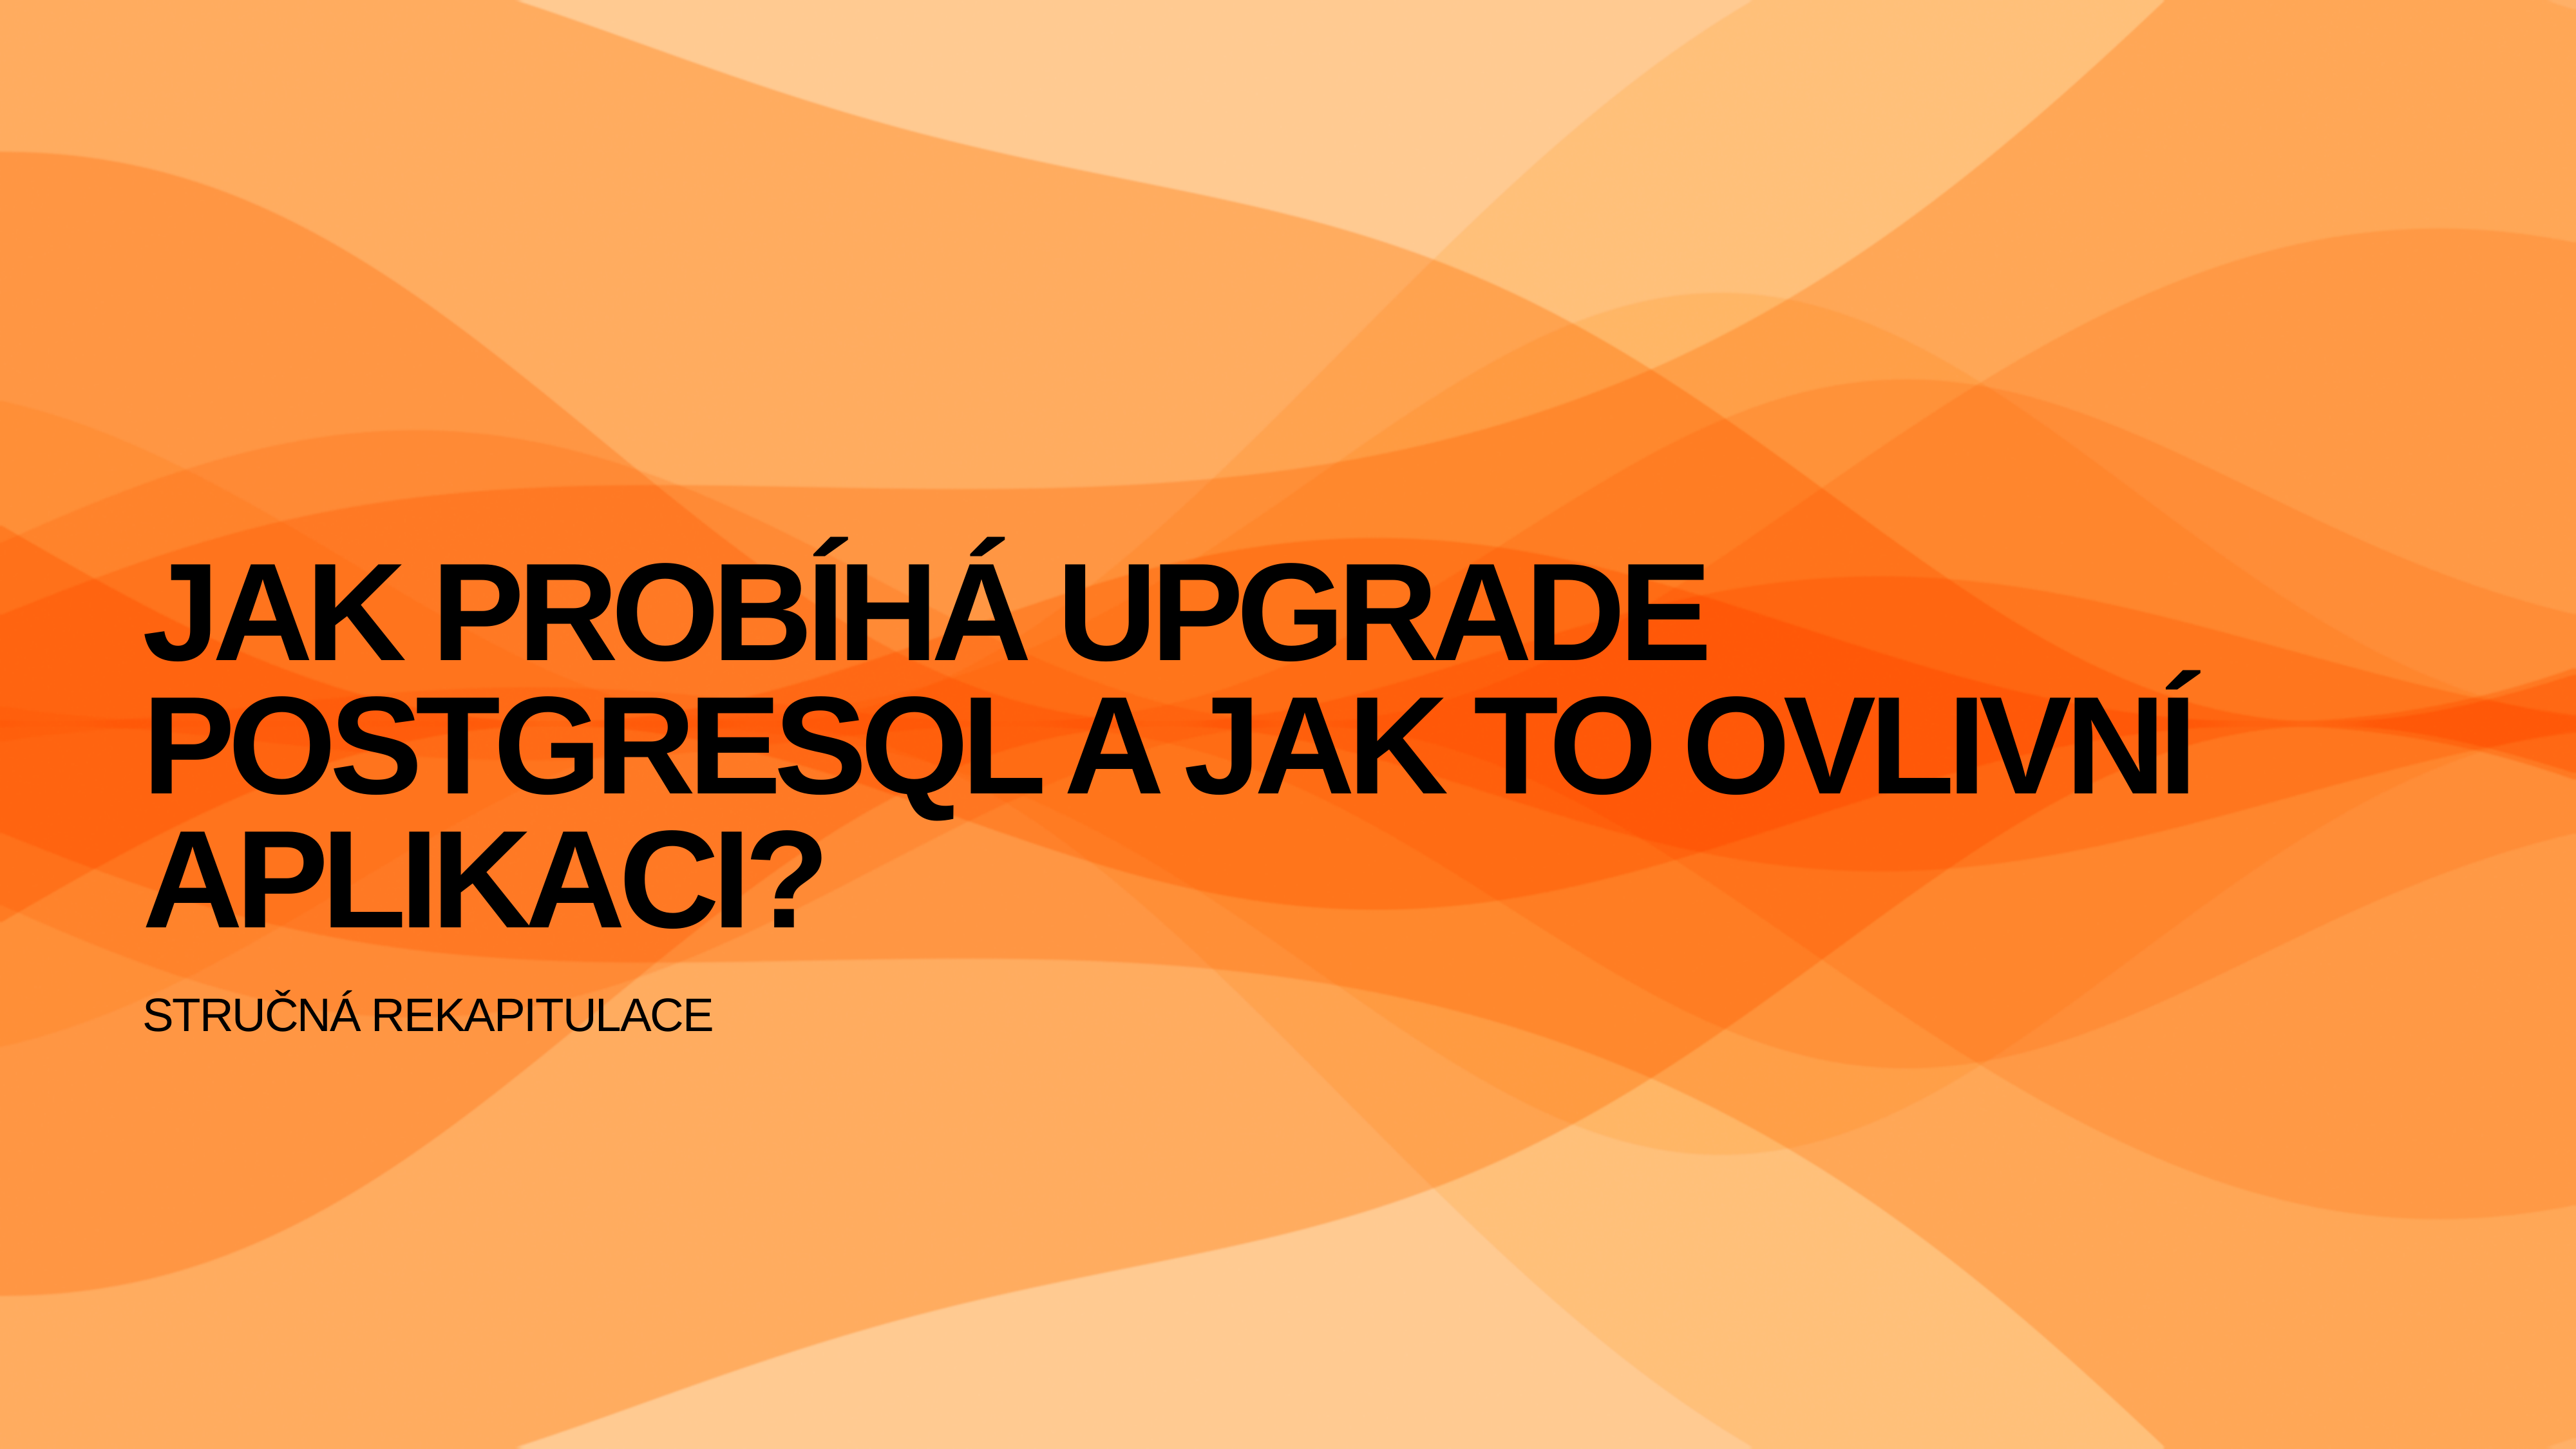

# Jak probíhá upgrade PostgreSQL a jak to ovlivní aplikaci?
Stručná Rekapitulace